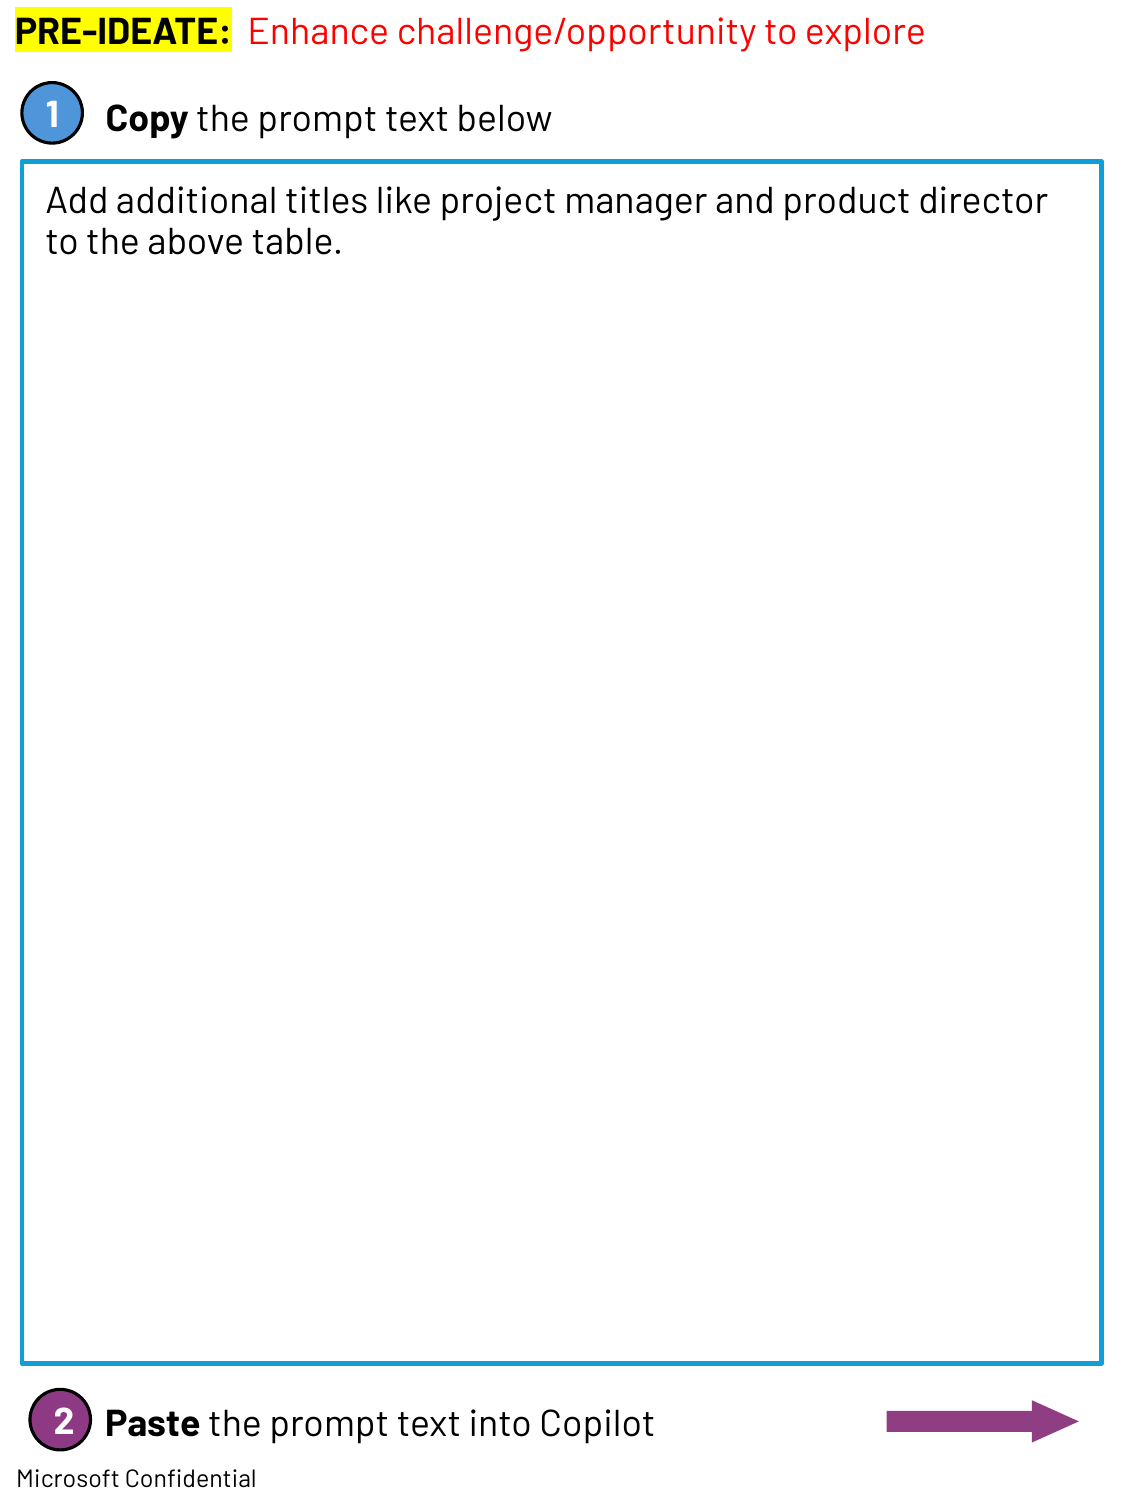

PRE-IDEATE:  Enhance challenge/opportunity to explore
Add additional titles like project manager and product director to the above table.